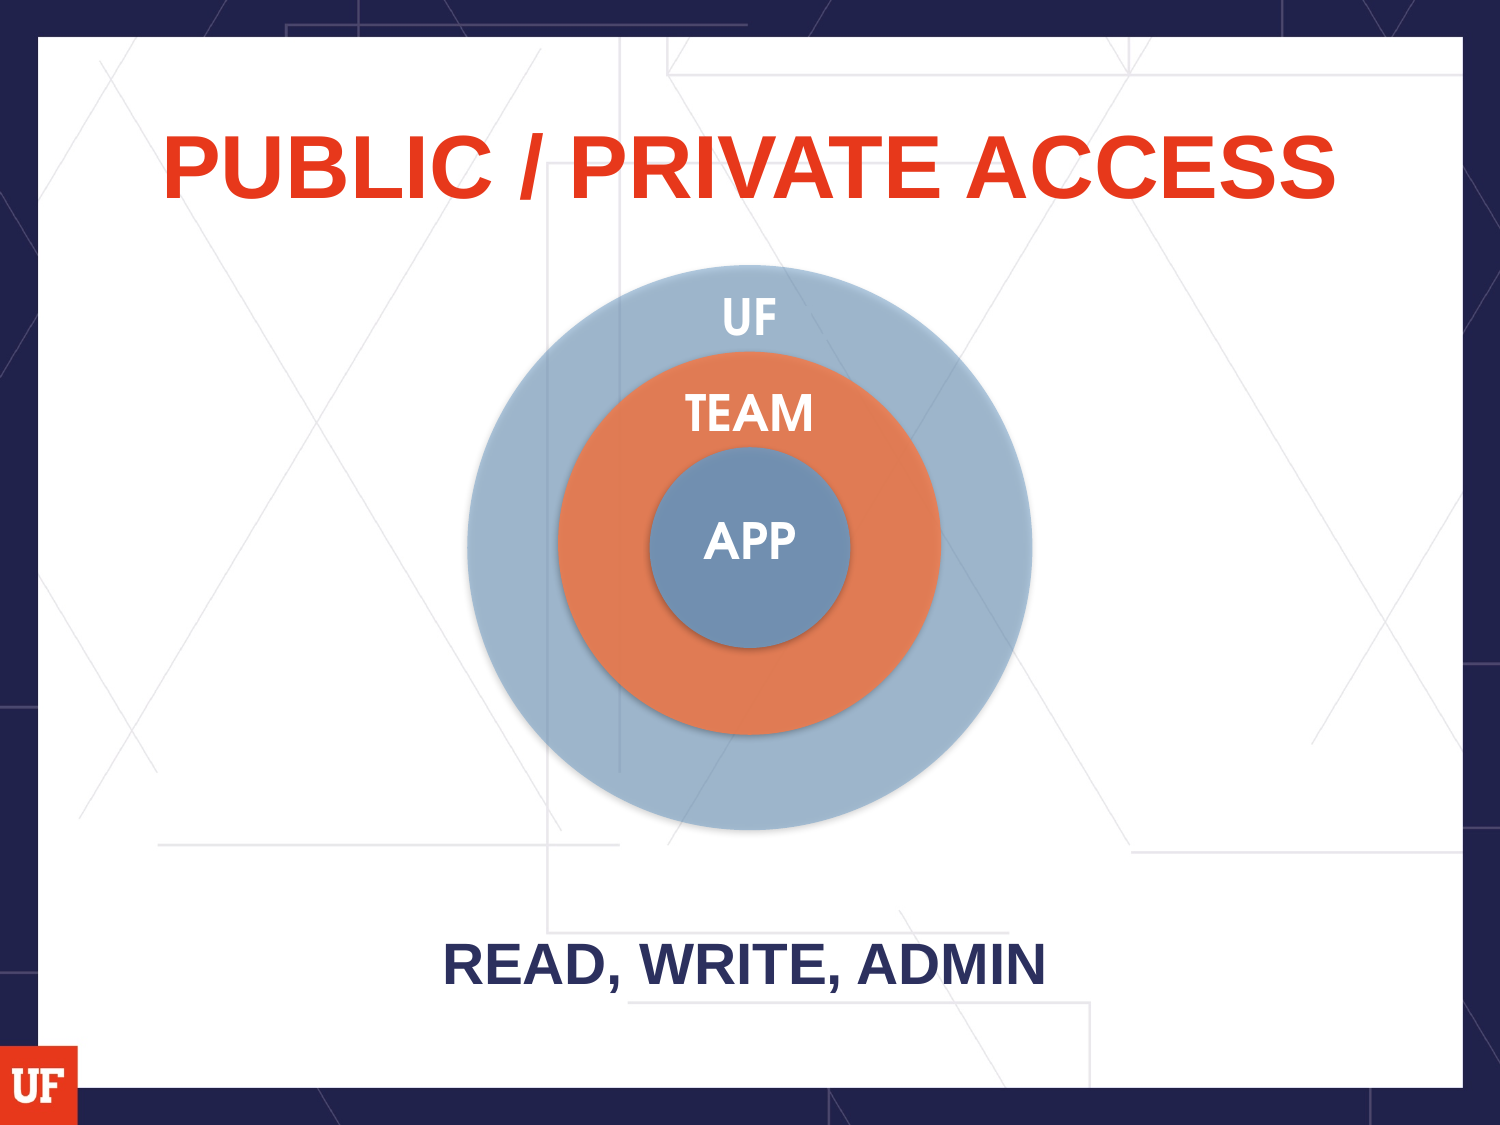

# PUBLIC / PRIVATE ACCESS
WORLD

UF

TEAM

APP
READ, WRITE, ADMIN